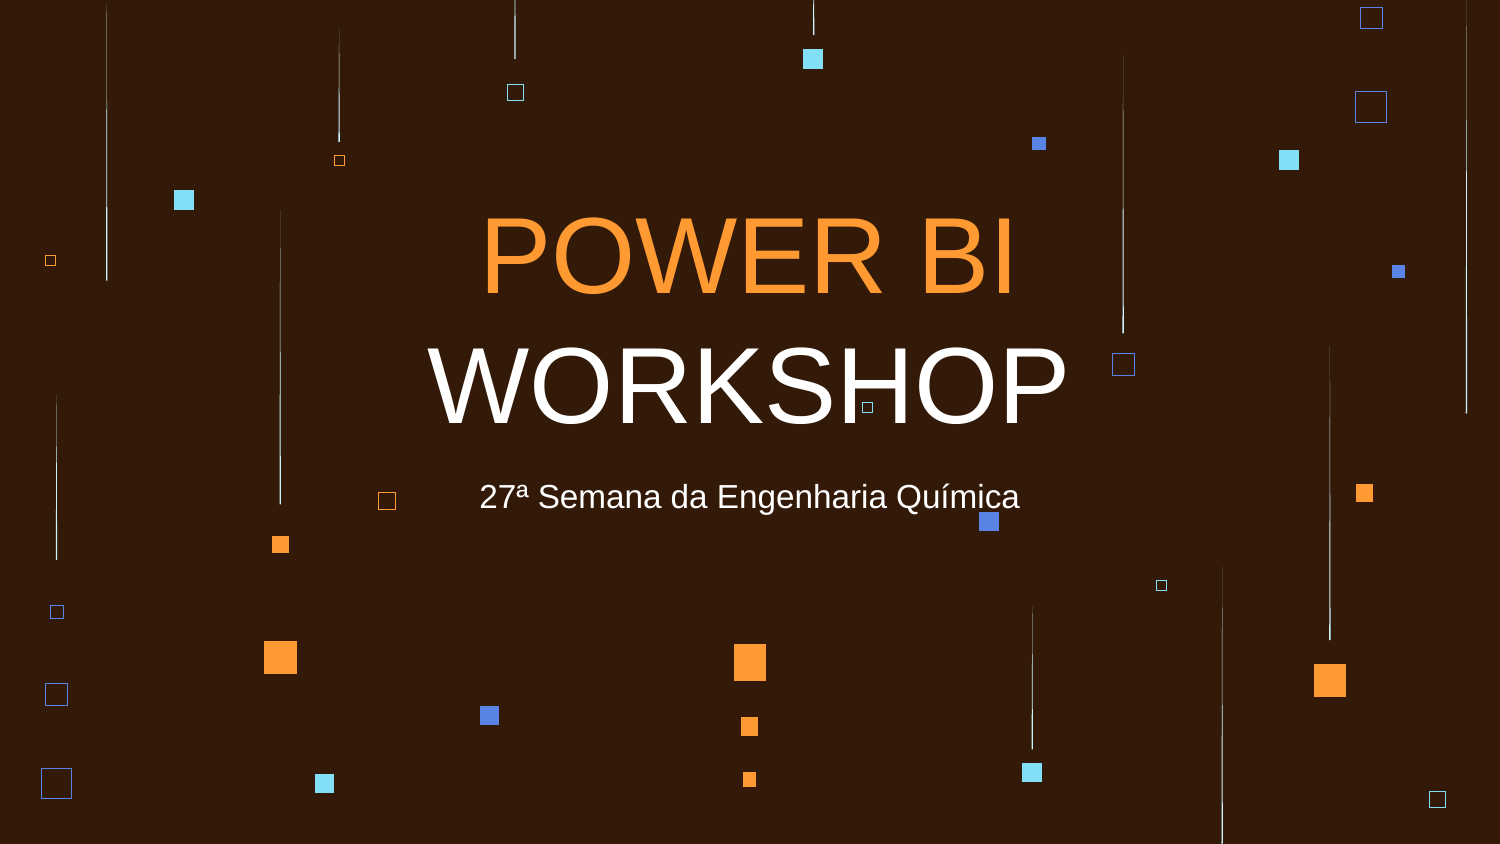

# POWER BI WORKSHOP

27ª Semana da Engenharia Química